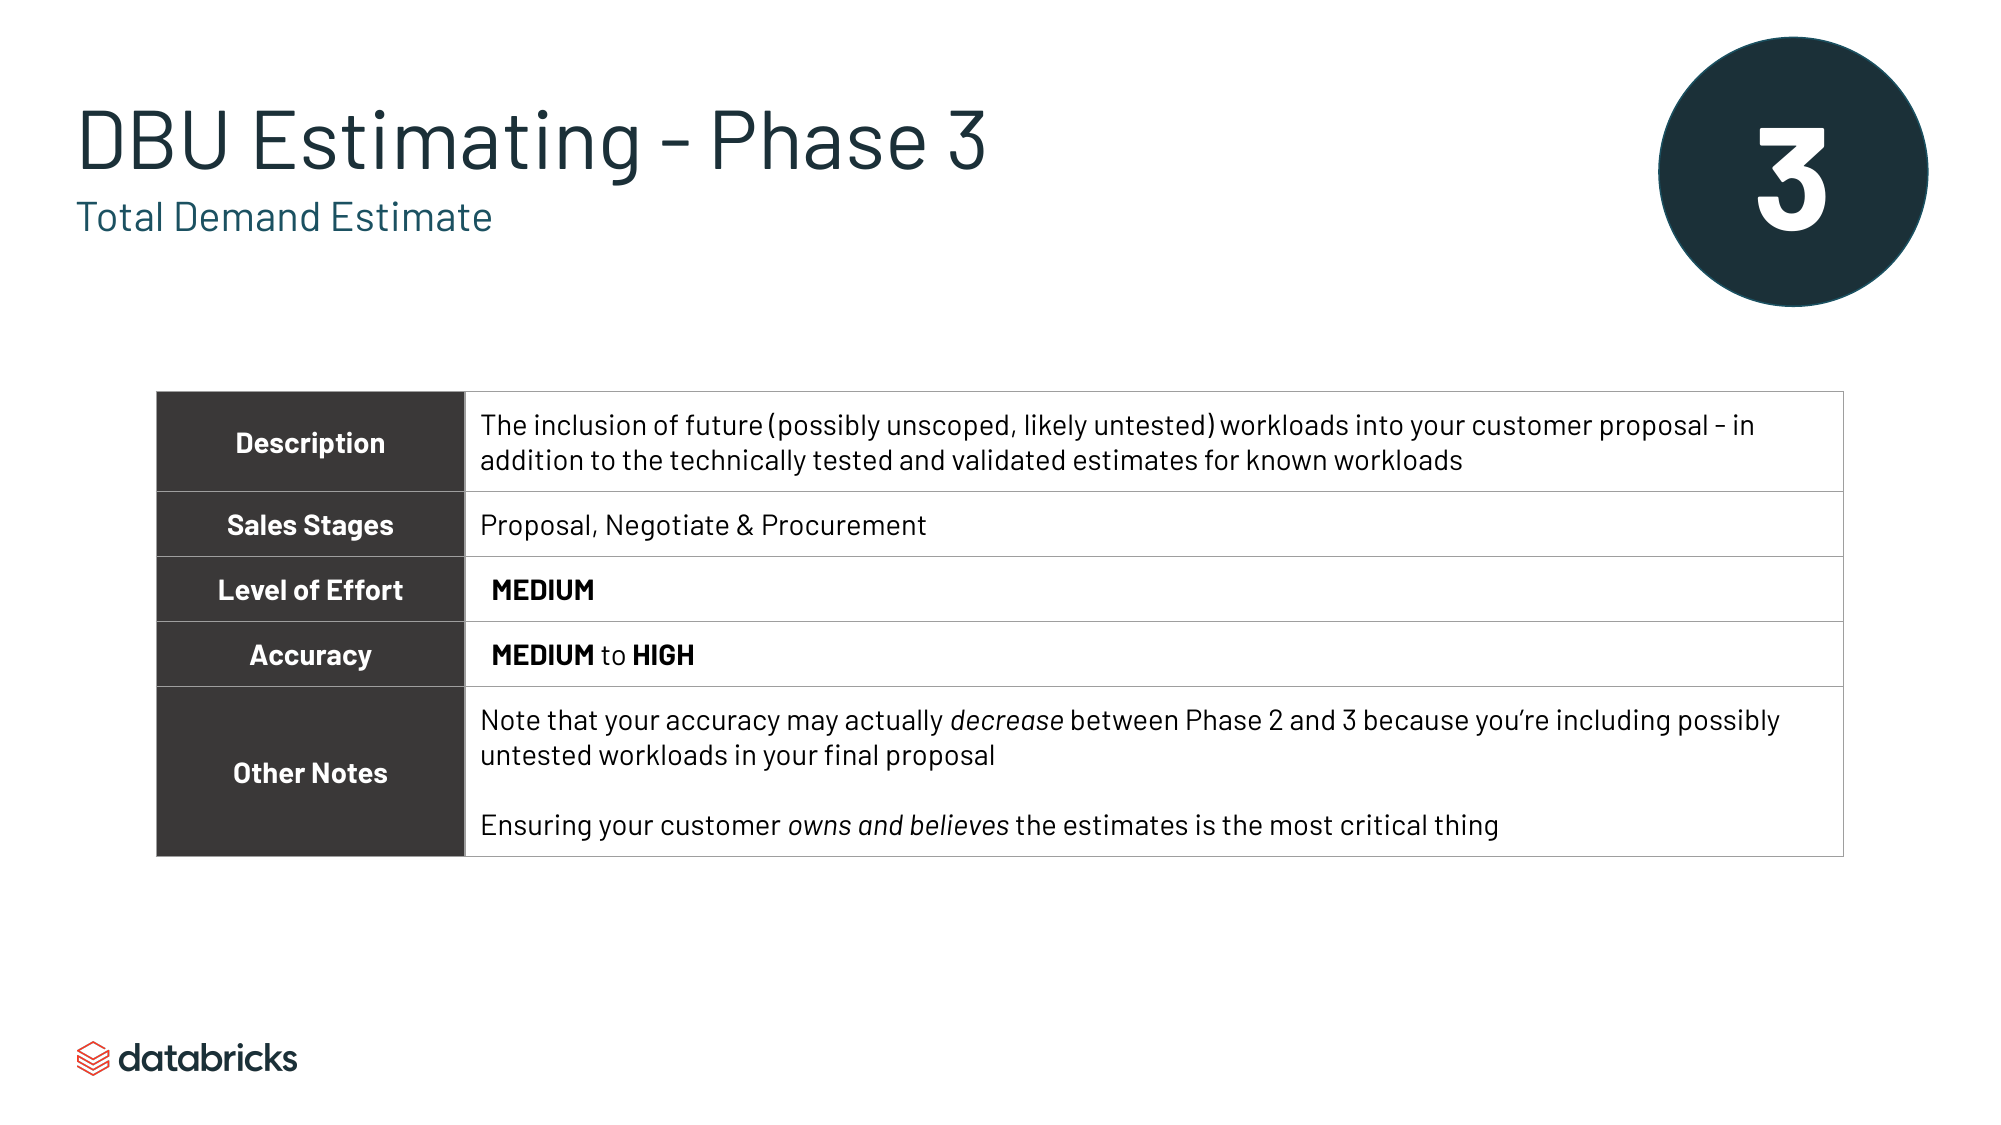

# DBU Estimating - Phase 3
3
Total Demand Estimate
| Description | The inclusion of future (possibly unscoped, likely untested) workloads into your customer proposal - in addition to the technically tested and validated estimates for known workloads |
| --- | --- |
| Sales Stages | Proposal, Negotiate & Procurement |
| Level of Effort | MEDIUM |
| Accuracy | MEDIUM to HIGH |
| Other Notes | Note that your accuracy may actually decrease between Phase 2 and 3 because you’re including possibly untested workloads in your final proposal Ensuring your customer owns and believes the estimates is the most critical thing |